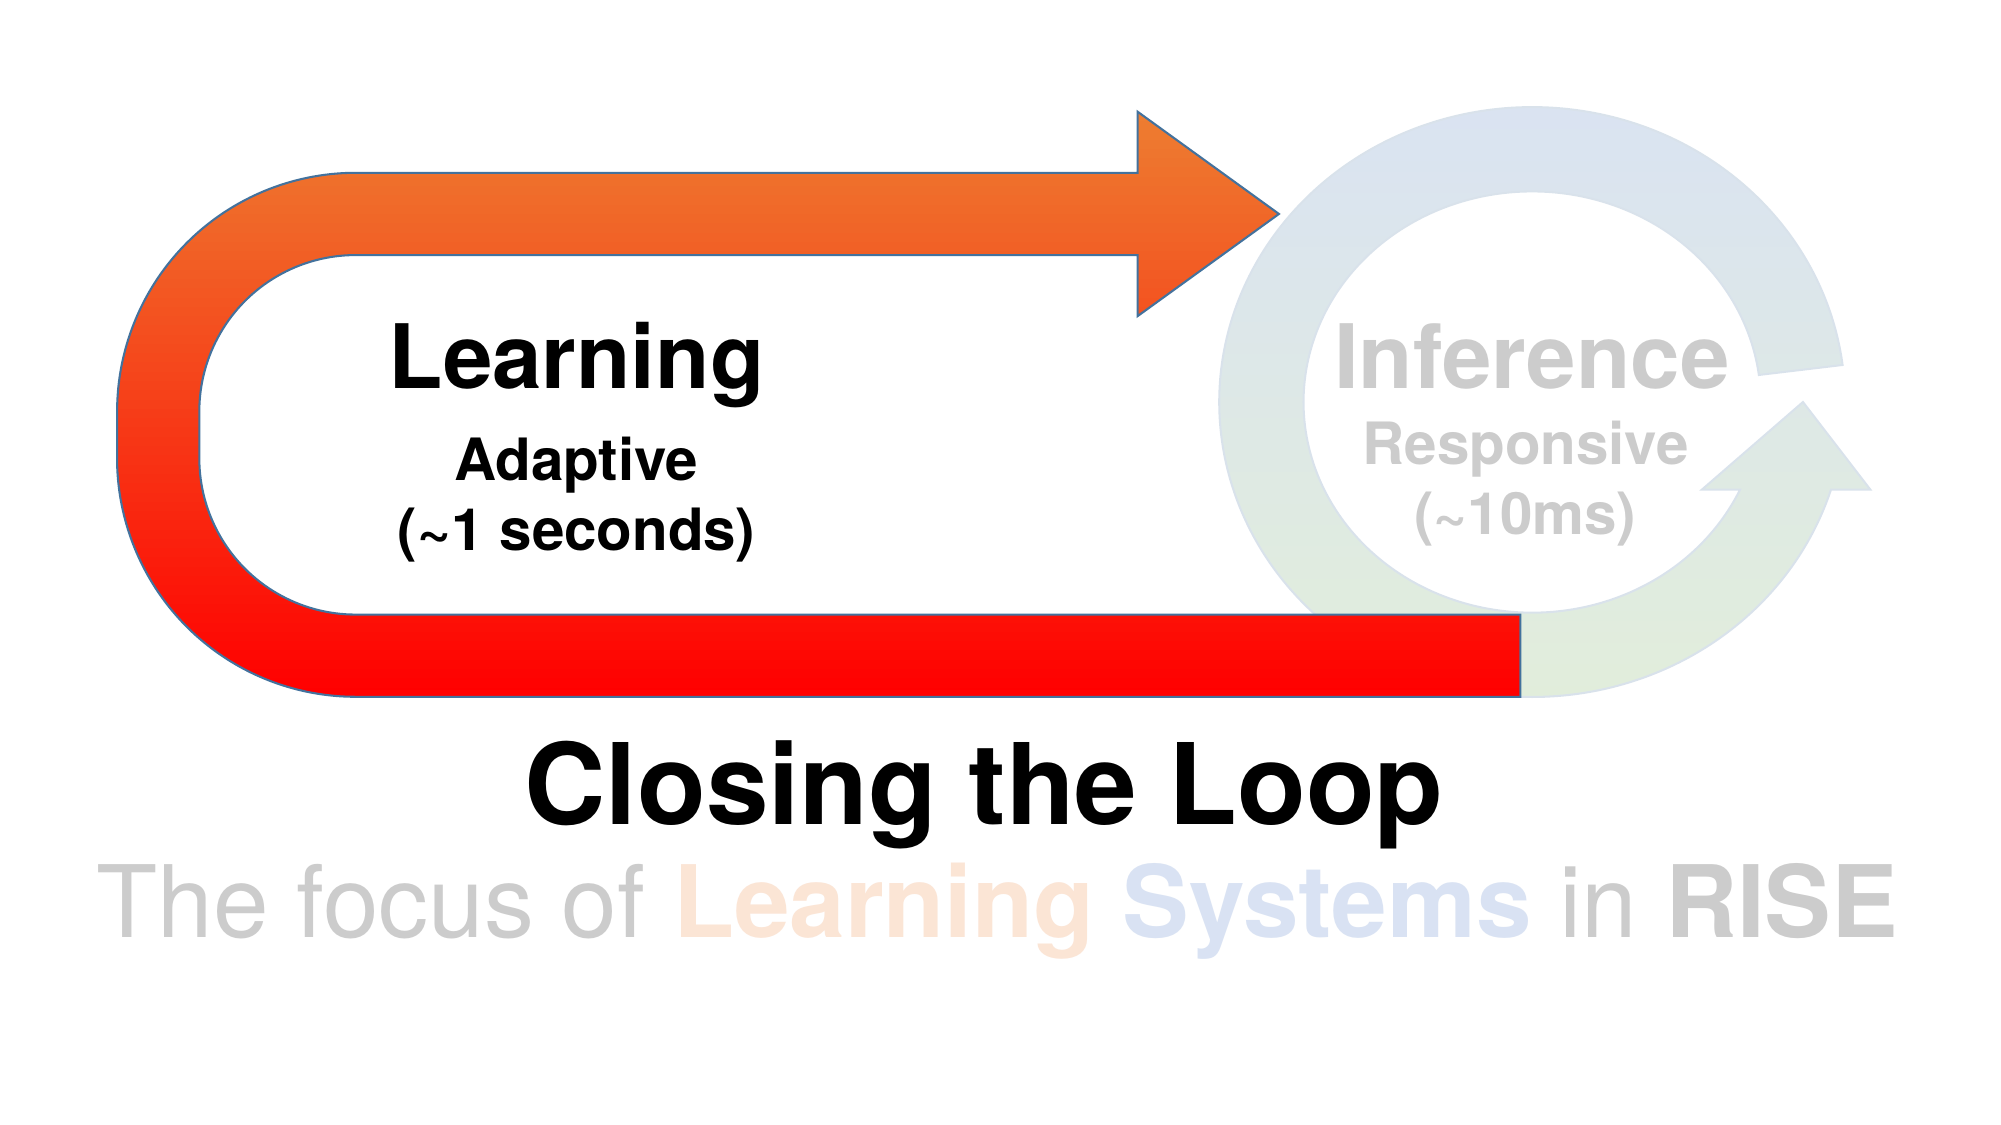

Learning
Inference
Responsive
(~10ms)
Adaptive
(~1 seconds)
Closing the Loop
The focus of Learning Systems in RISE